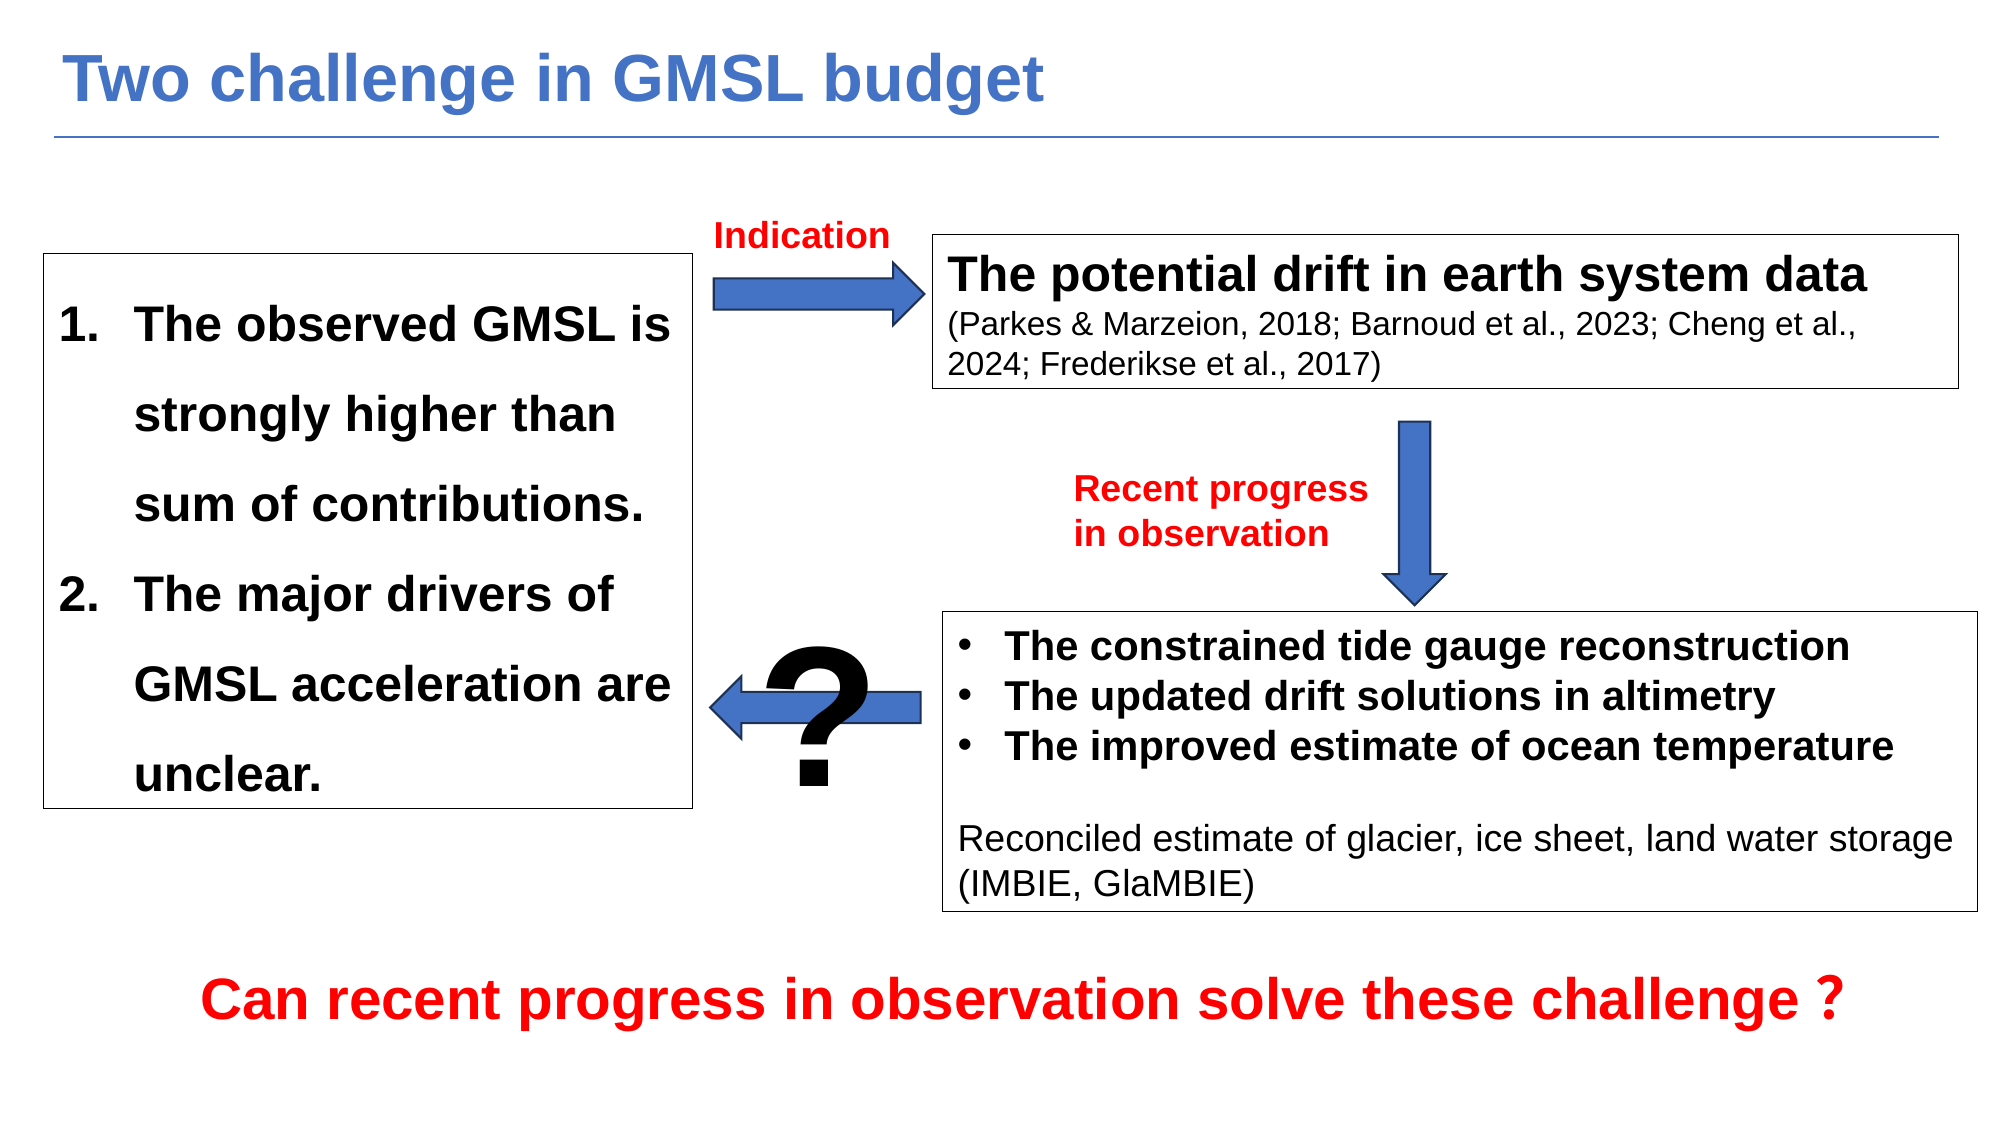

Two challenge in GMSL budget
Indication
The potential drift in earth system data
(Parkes & Marzeion, 2018; Barnoud et al., 2023; Cheng et al., 2024; Frederikse et al., 2017)
The observed GMSL is strongly higher than sum of contributions.
The major drivers of GMSL acceleration are unclear.

Recent progress in observation

?
The constrained tide gauge reconstruction
The updated drift solutions in altimetry
The improved estimate of ocean temperature

Reconciled estimate of glacier, ice sheet, land water storage (IMBIE, GlaMBIE)

Can recent progress in observation solve these challenge？